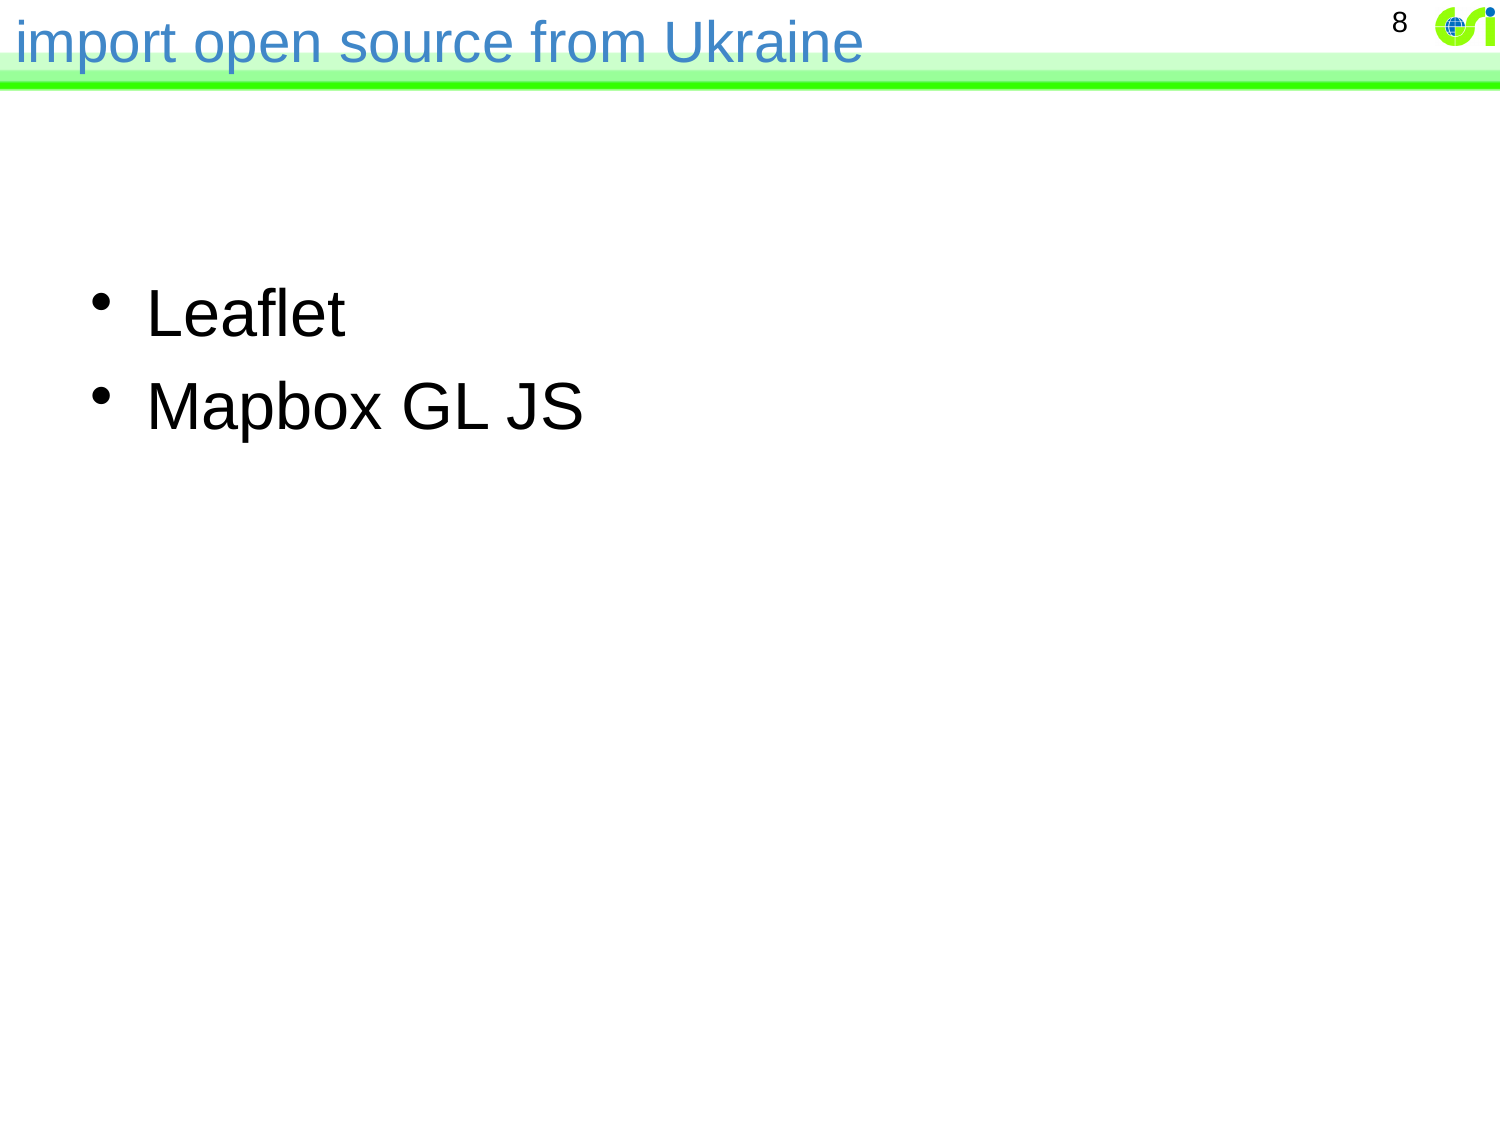

# import open source from Ukraine
8
Leaflet
Mapbox GL JS